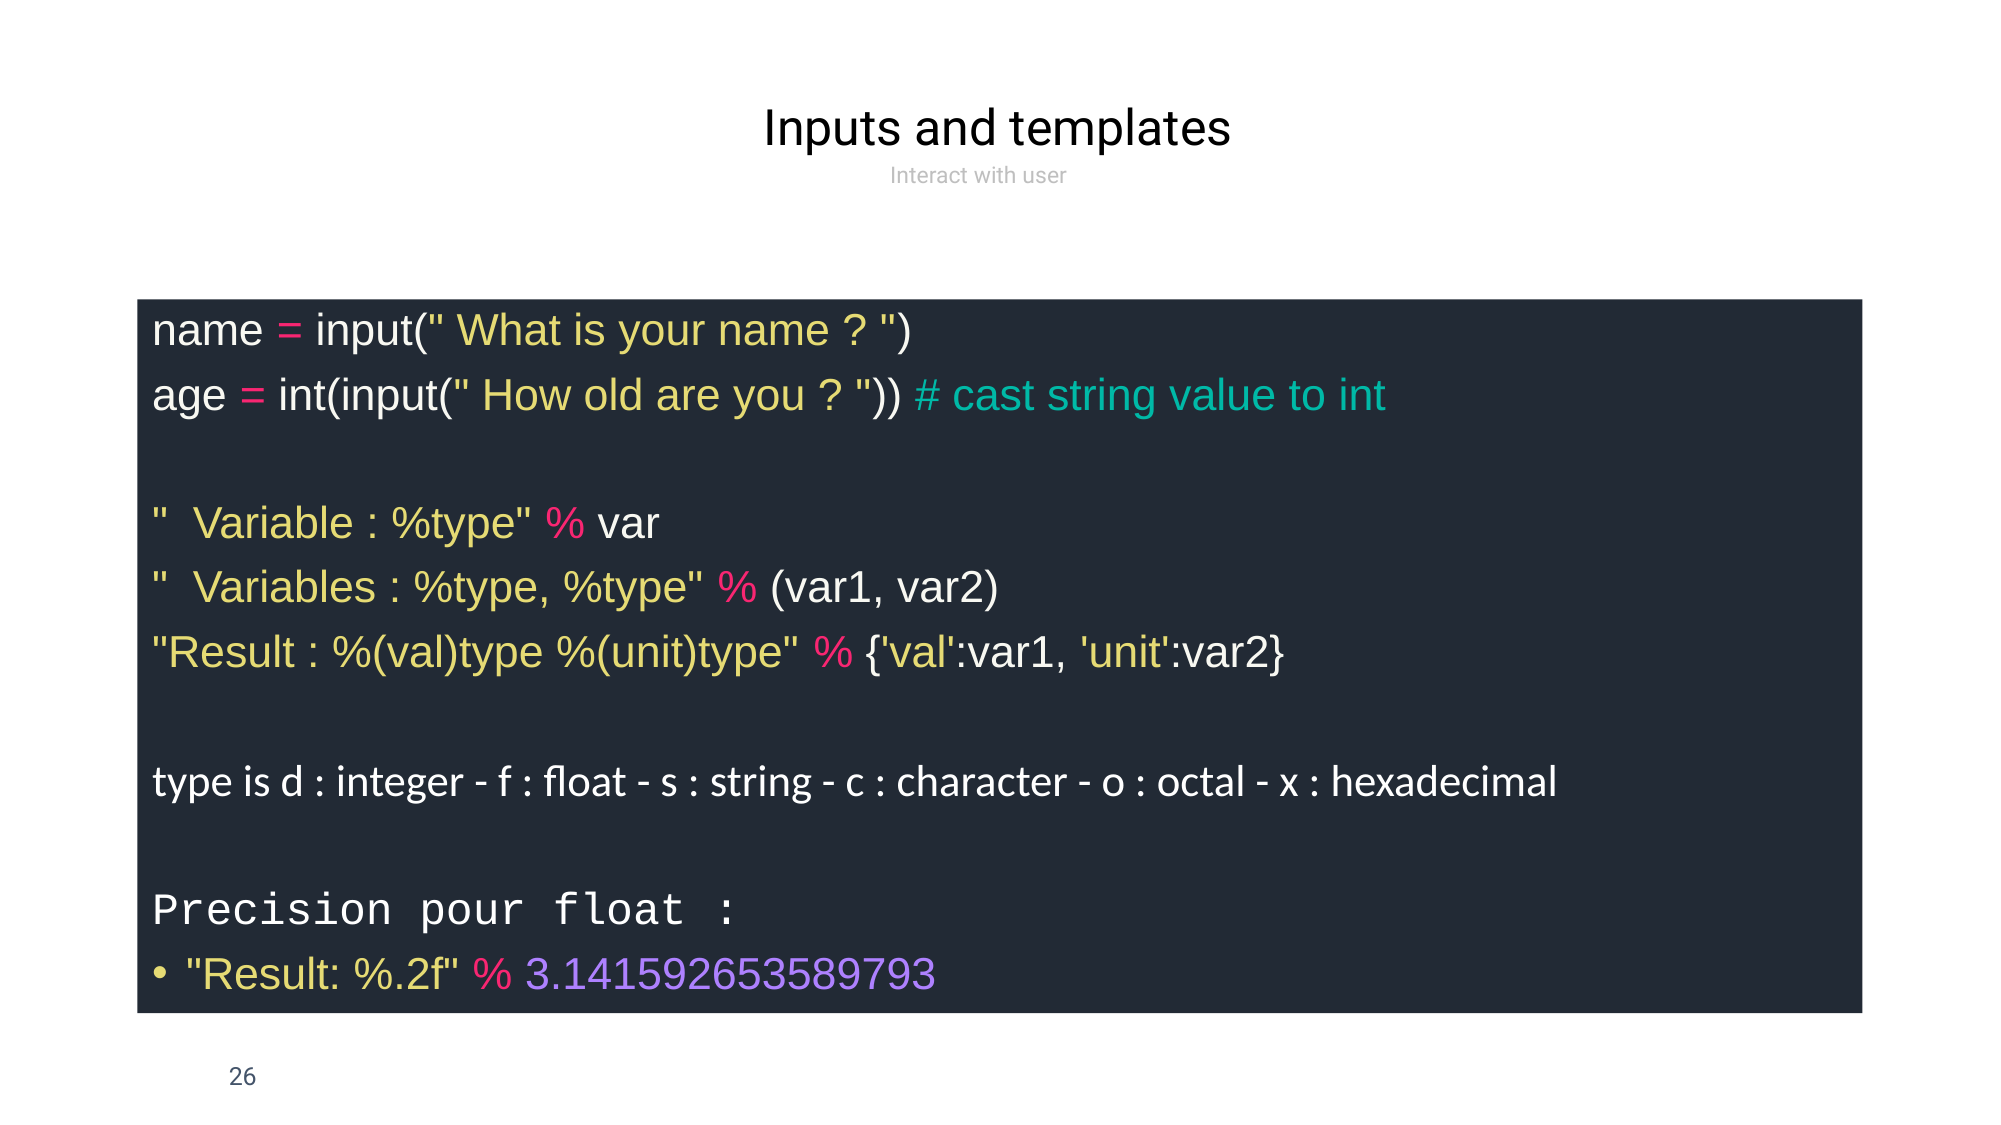

Inputs and templates
Interact with user
name = input(" What is your name ? ")
age = int(input(" How old are you ? ")) # cast string value to int

"  Variable : %type" % var
"  Variables : %type, %type" % (var1, var2)
"Result : %(val)type %(unit)type" % {'val':var1, 'unit':var2}

type is d : integer - f : float - s : string - c : character - o : octal - x : hexadecimal

Precision pour float :
"Result: %.2f" % 3.141592653589793

26